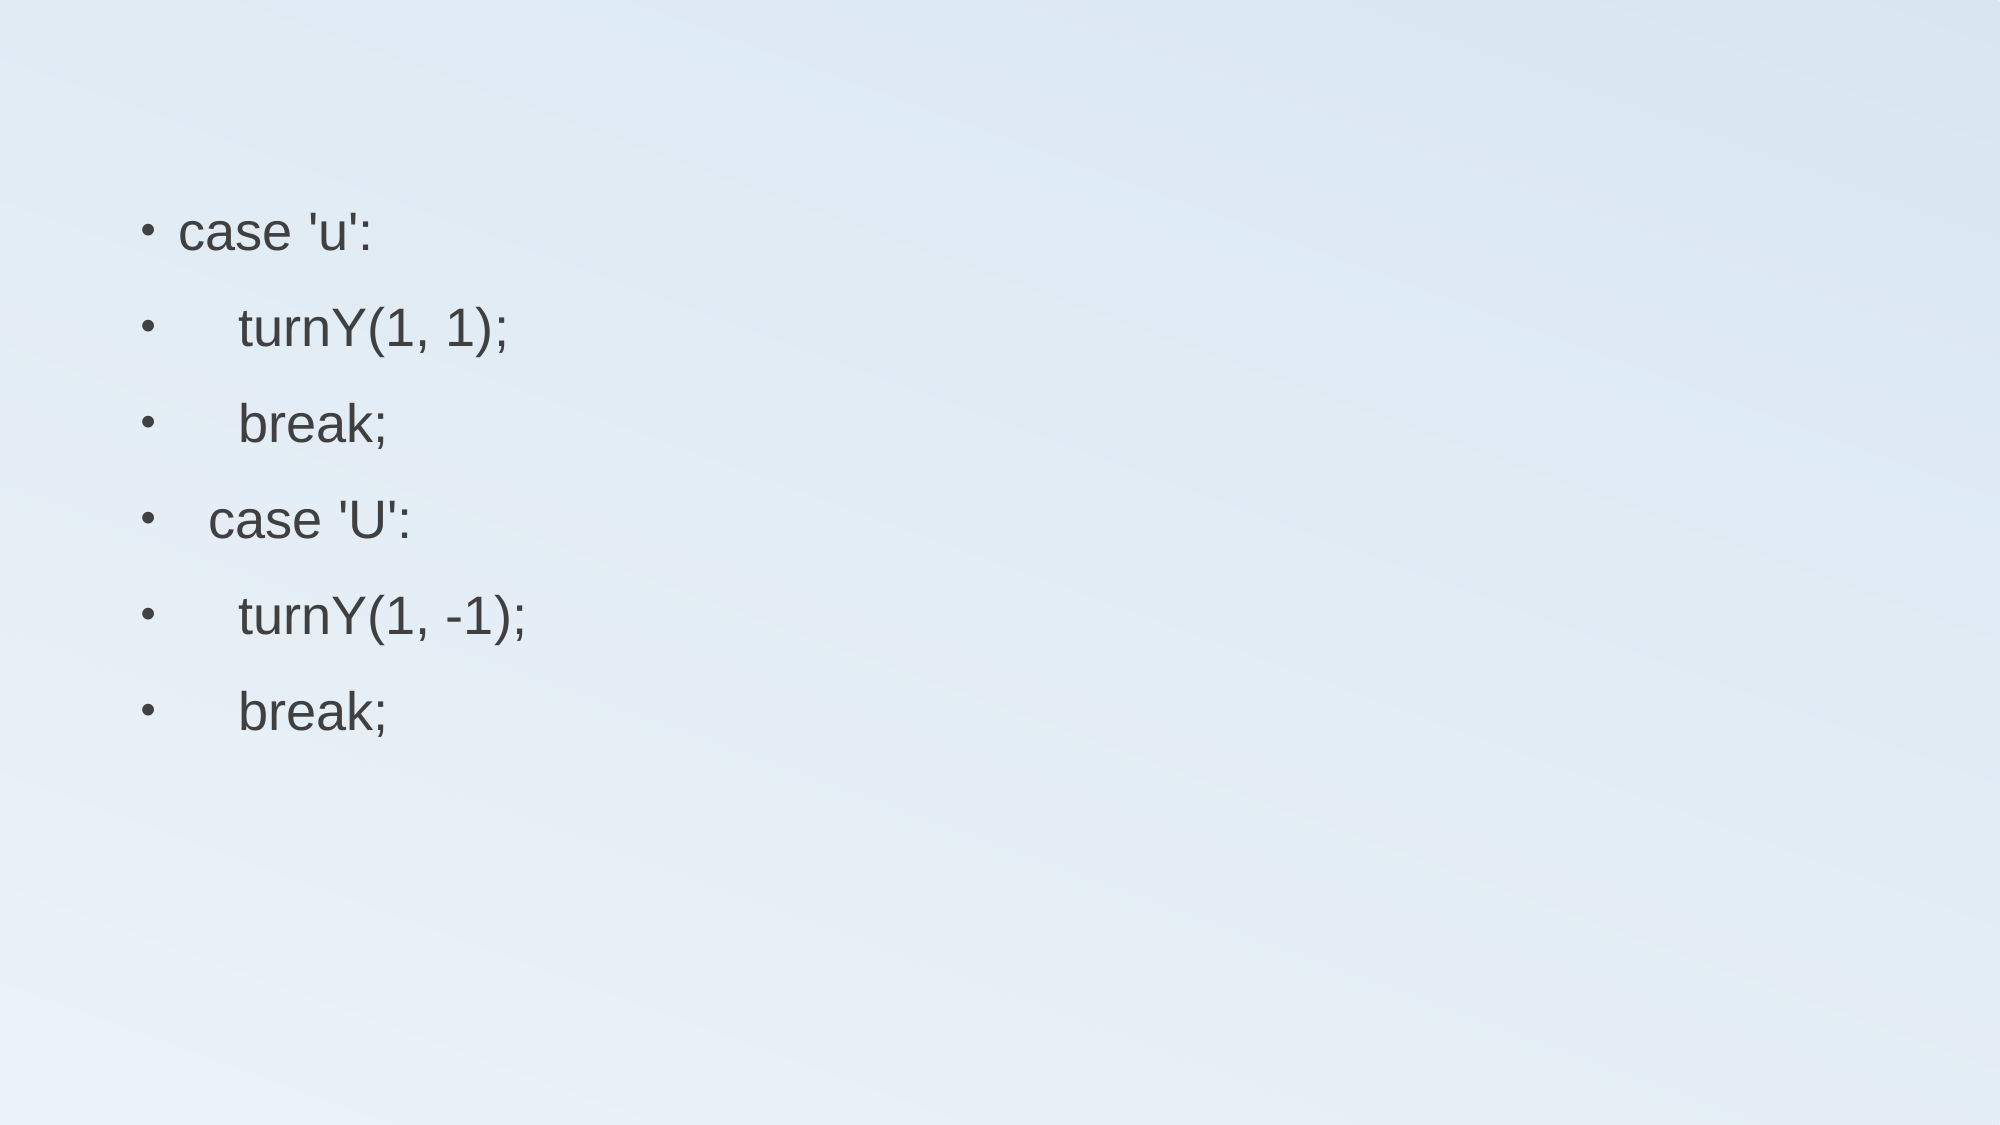

case 'u':
    turnY(1, 1);
    break;
  case 'U':
    turnY(1, -1);
    break;